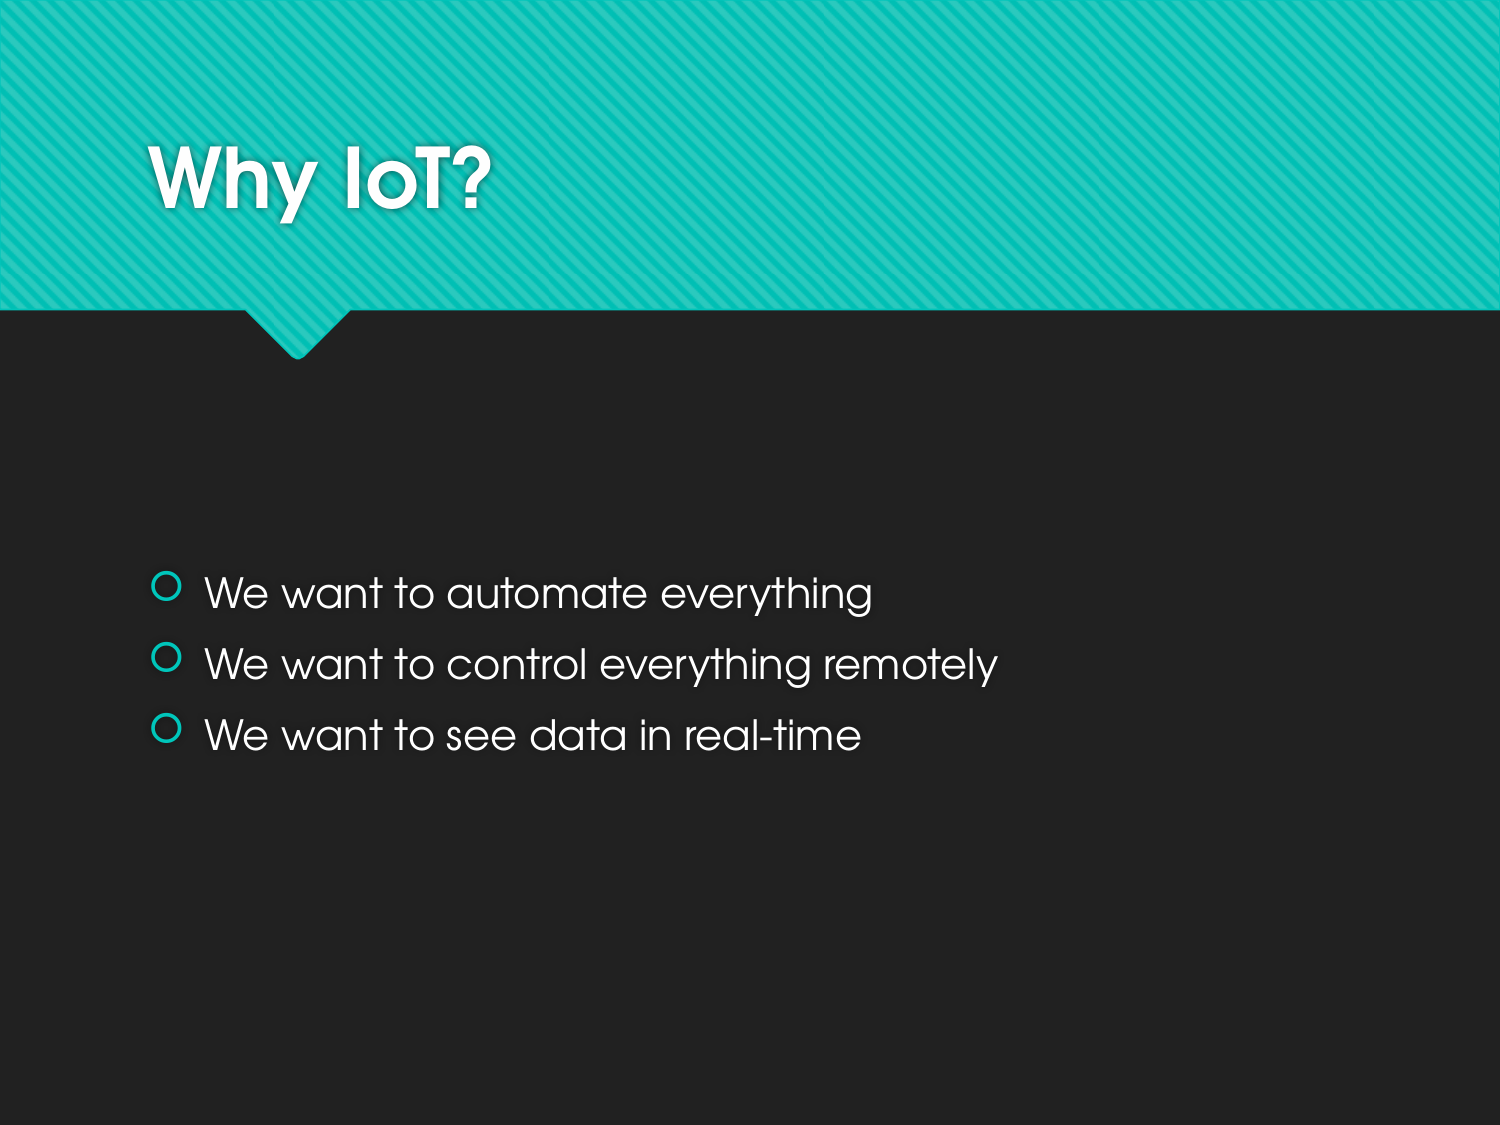

# Why IoT?
We want to automate everything
We want to control everything remotely
We want to see data in real-time